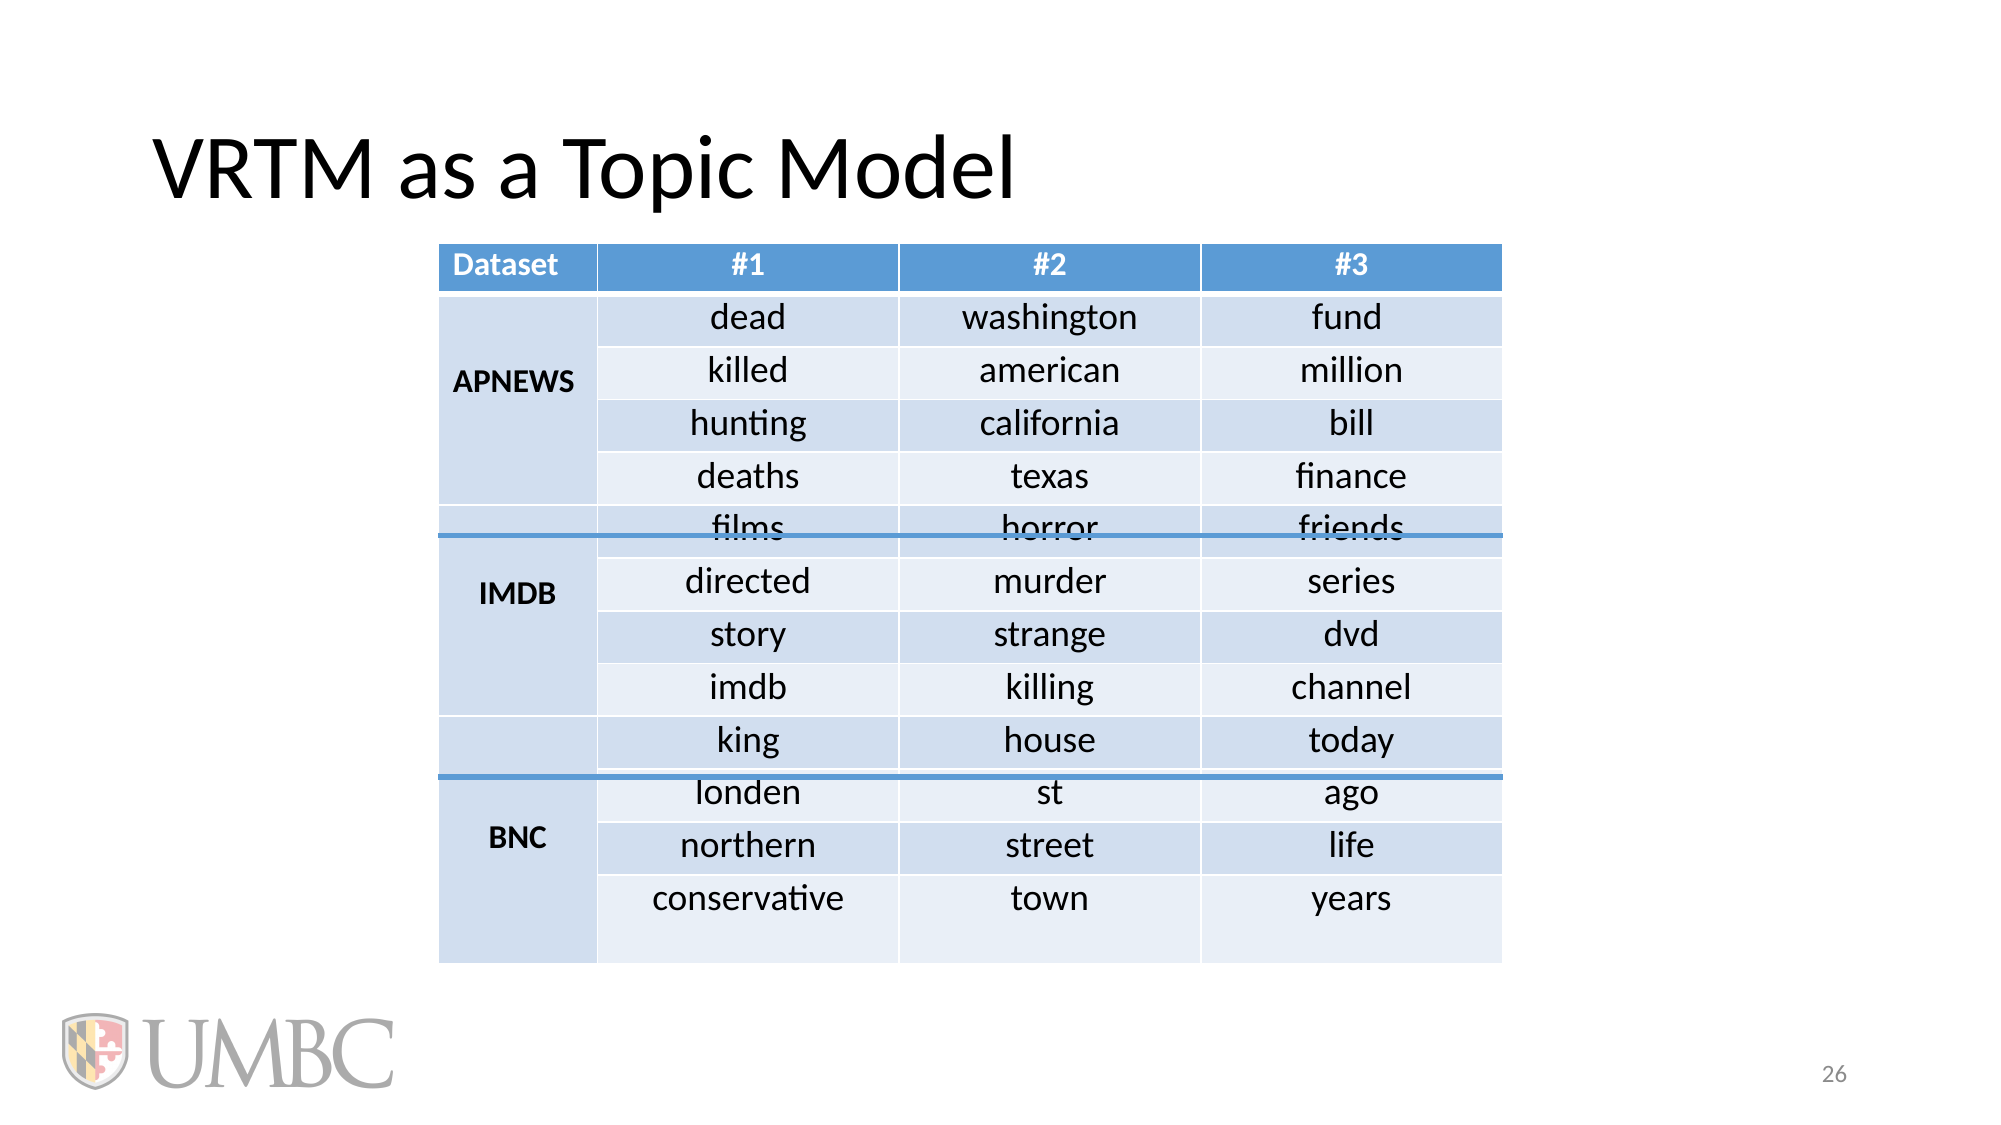

# VRTM as a Topic Model
| Dataset | #1 | #2 | #3 |
| --- | --- | --- | --- |
| APNEWS | dead | washington | fund |
|  | killed | american | million |
|  | hunting | california | bill |
|  | deaths | texas | finance |
| IMDB | films | horror | friends |
|  | directed | murder | series |
|  | story | strange | dvd |
|  | imdb | killing | channel |
| BNC | king | house | today |
|  | londen | st | ago |
|  | northern | street | life |
|  | conservative | town | years |
26